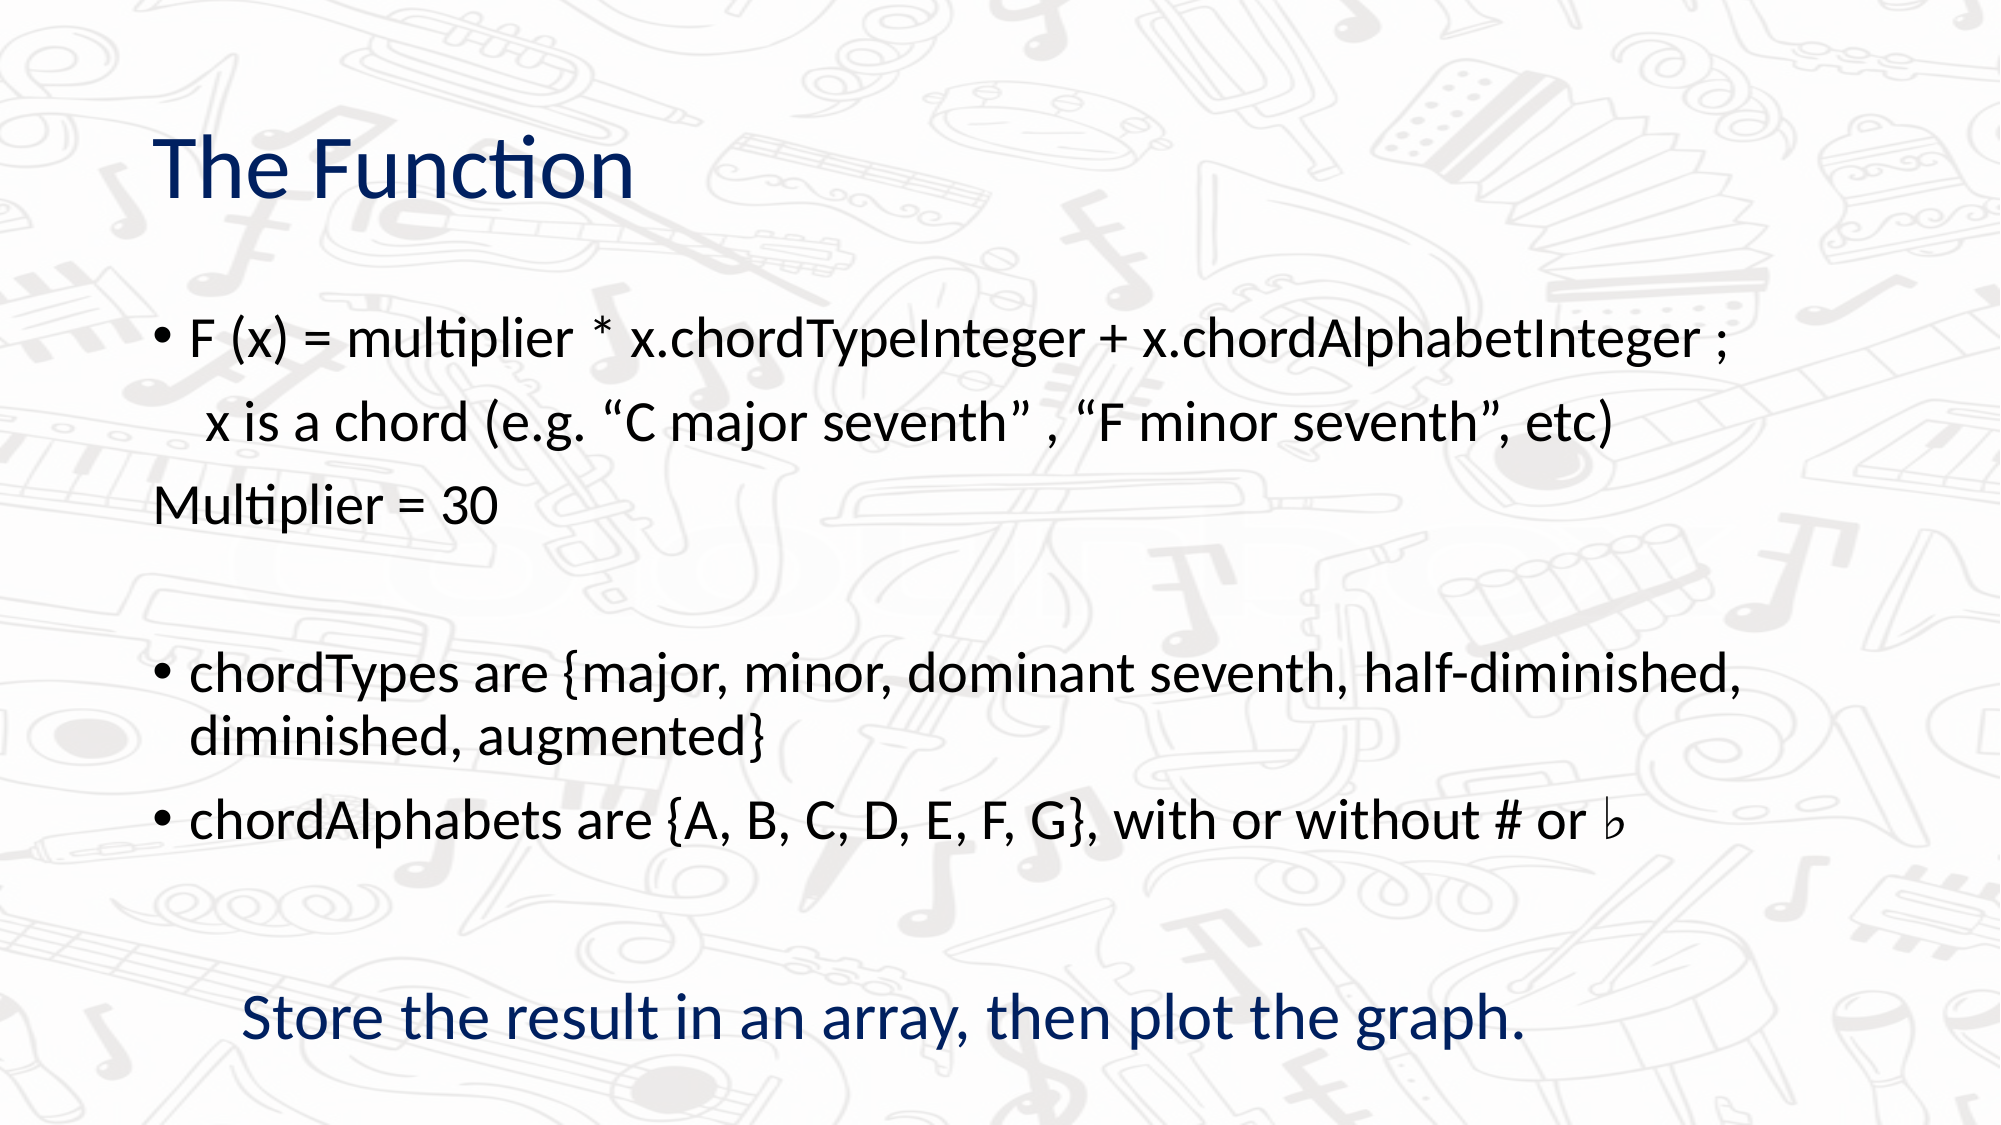

# The Function
F (x) = multiplier * x.chordTypeInteger + x.chordAlphabetInteger ;
    x is a chord (e.g. “C major seventh” , “F minor seventh”, etc)
Multiplier = 30

chordTypes are {major, minor, dominant seventh, half-diminished, diminished, augmented}
chordAlphabets are {A, B, C, D, E, F, G}, with or without # or ♭

Store the result in an array, then plot the graph.